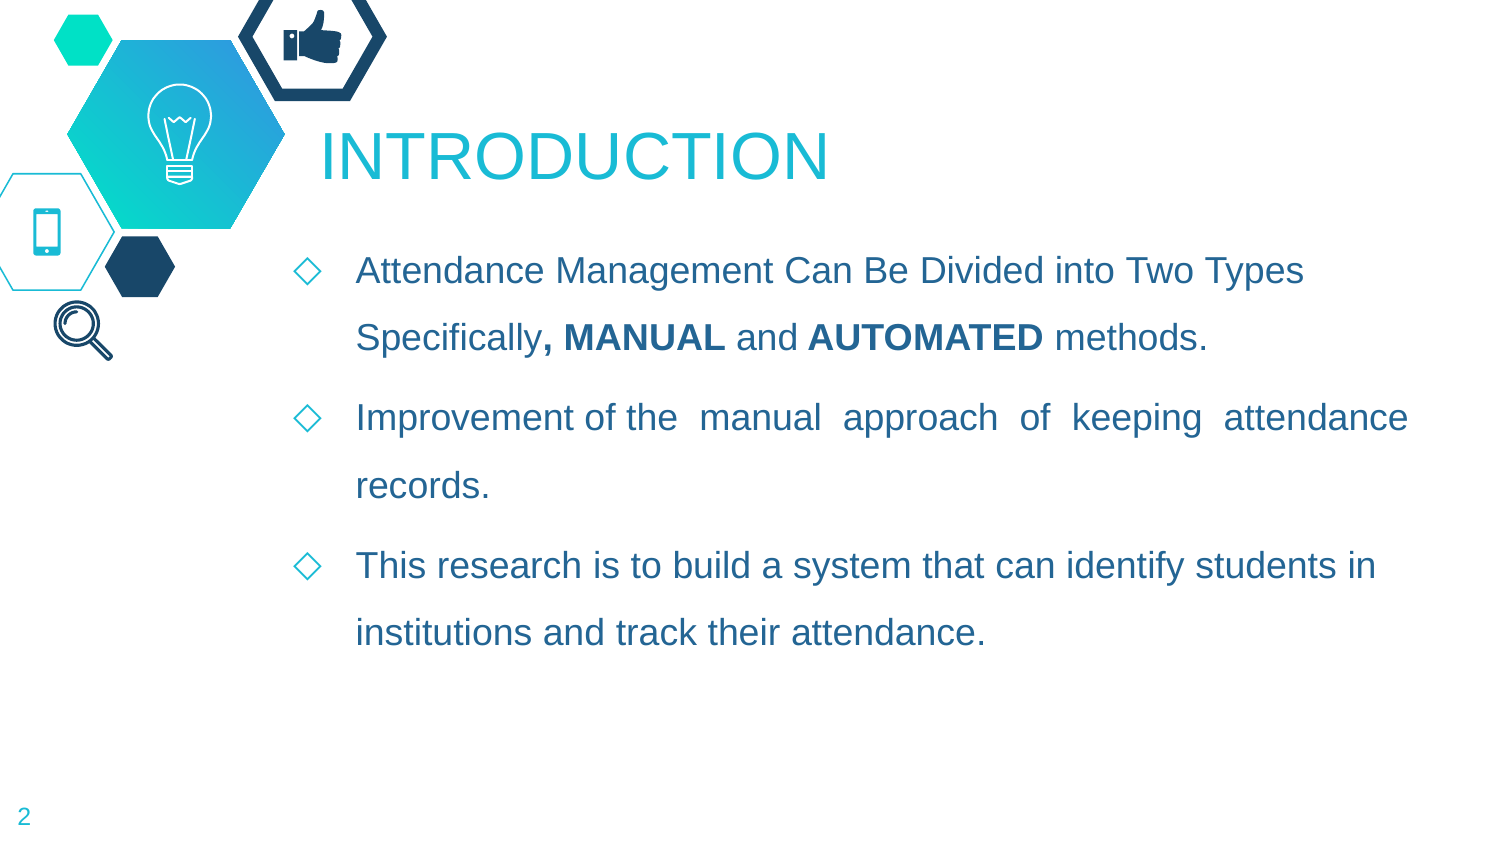

# INTRODUCTION
Attendance Management Can Be Divided into Two Types Specifically, MANUAL and AUTOMATED methods.
Improvement of the  manual  approach  of  keeping  attendance  records.
This research is to build a system that can identify students in institutions and track their attendance.

2